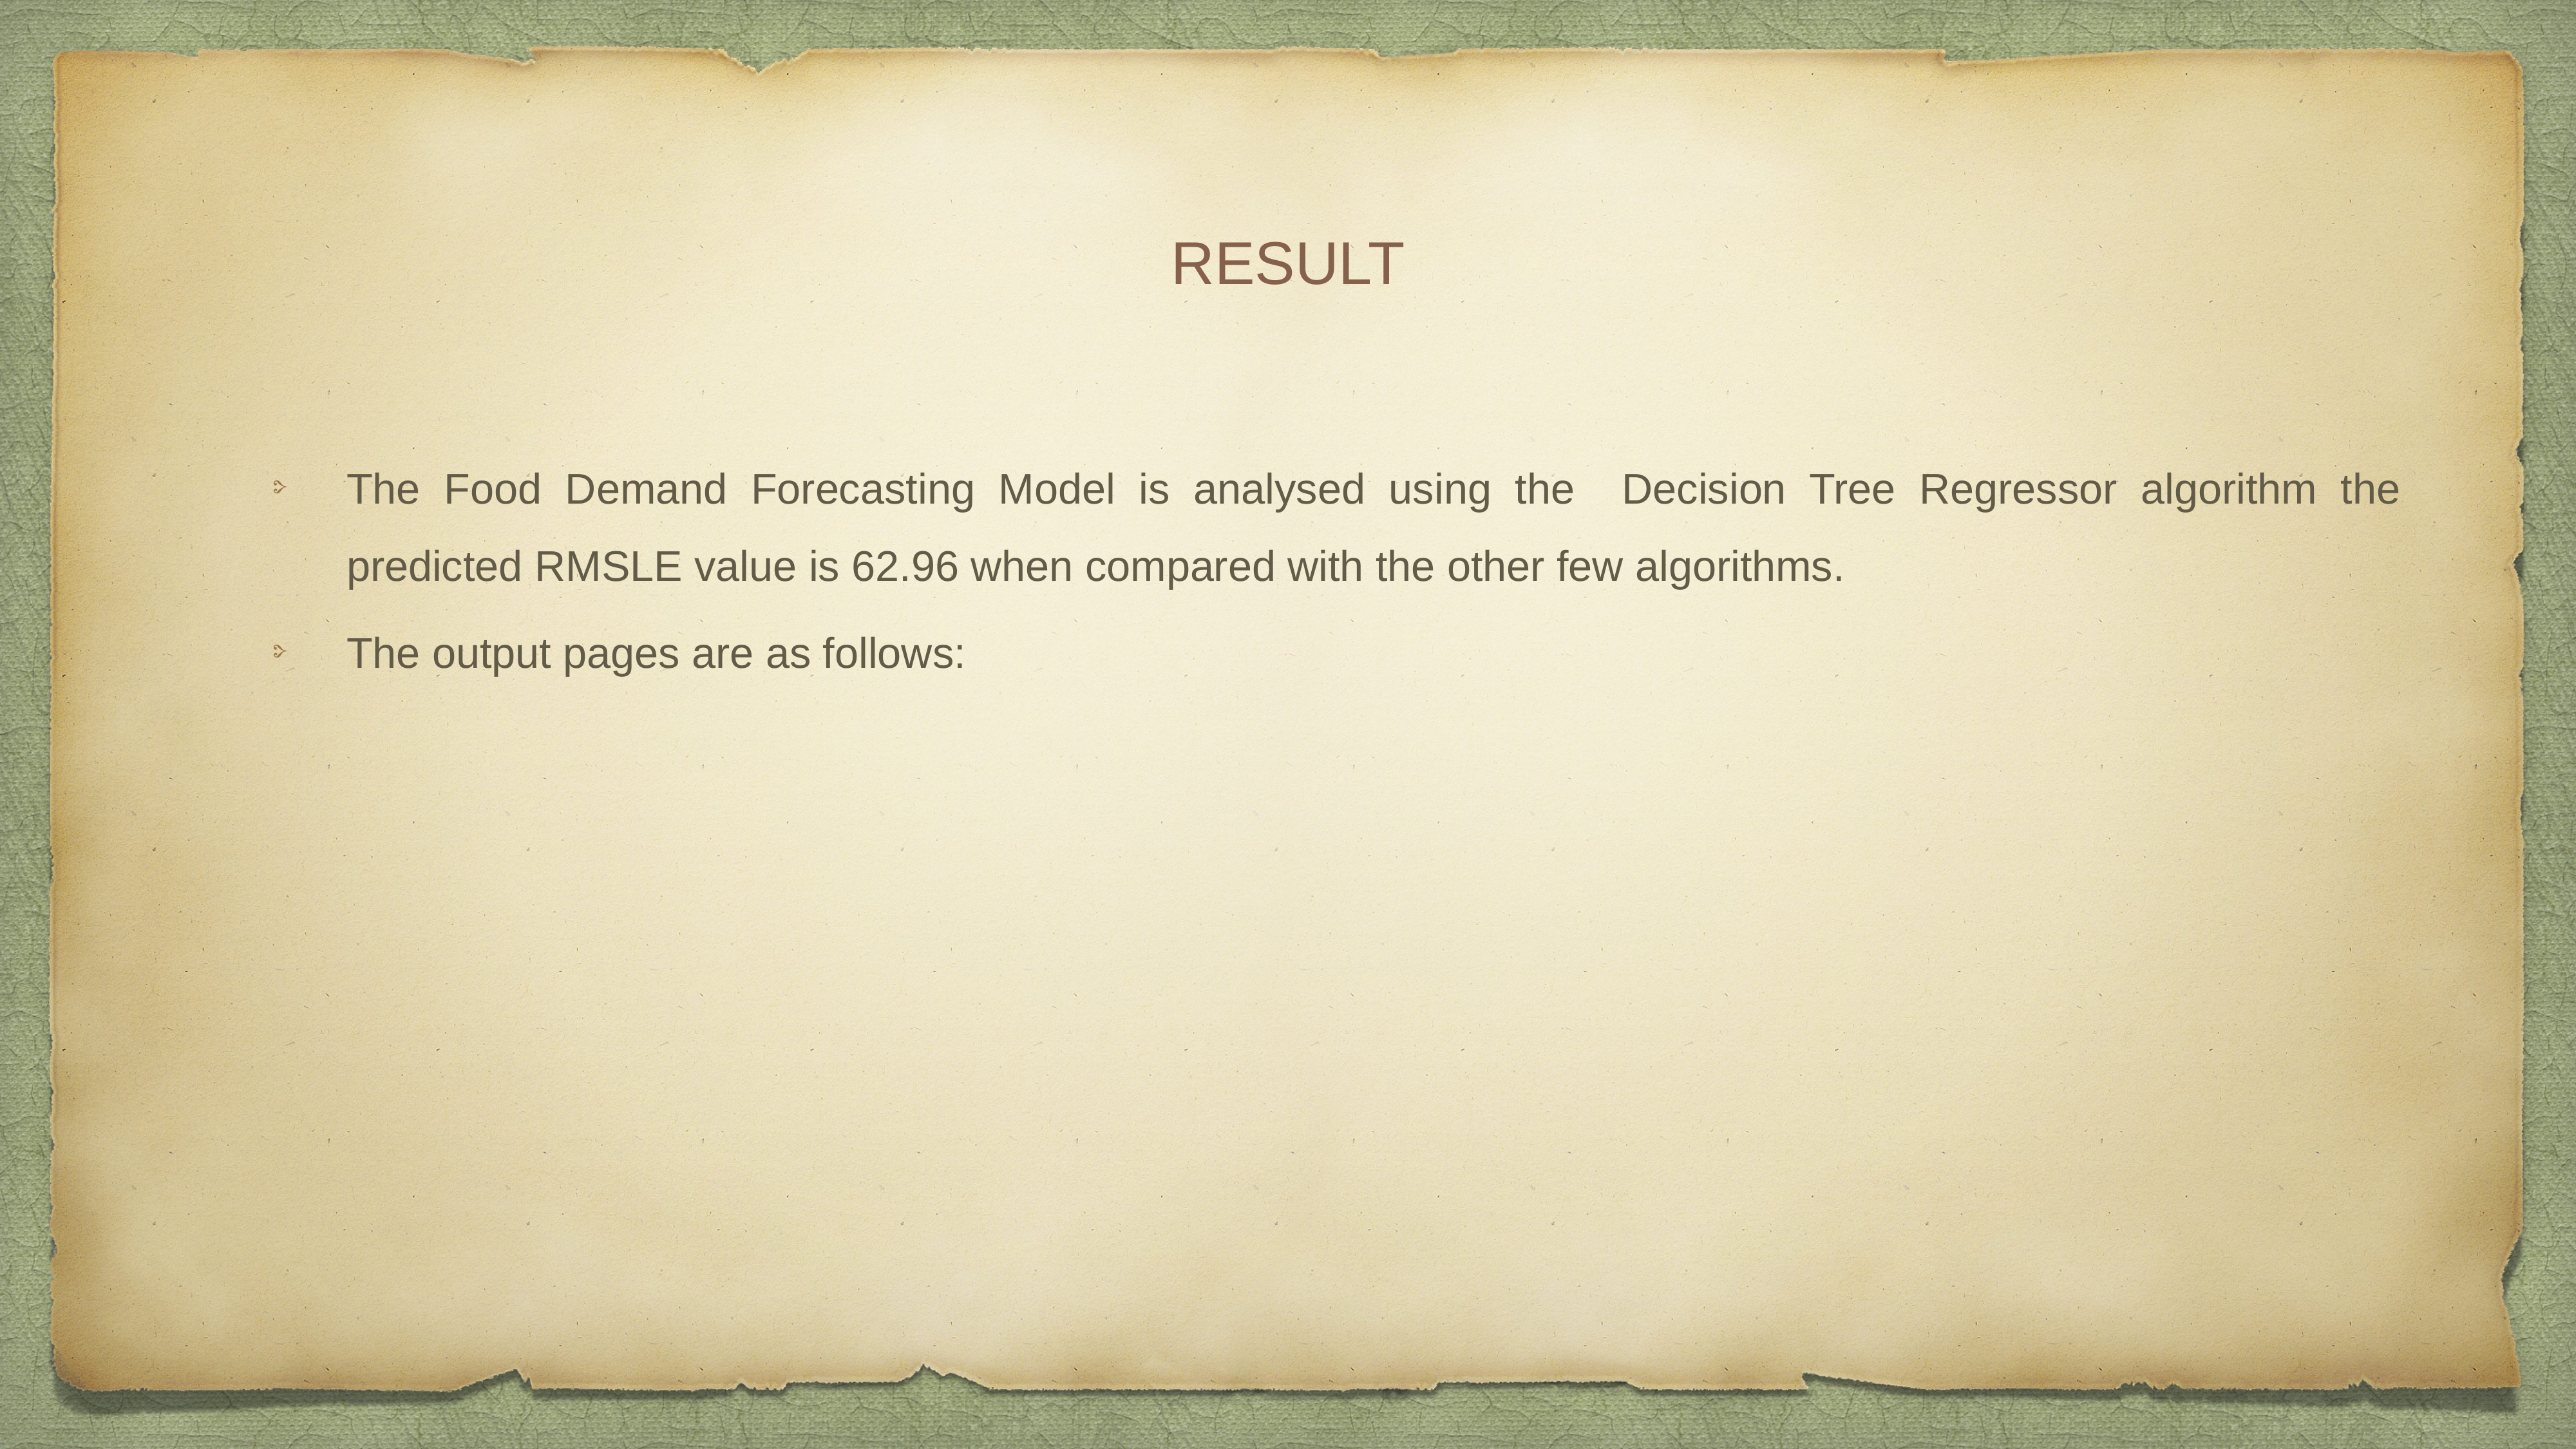

# RESULT
The Food Demand Forecasting Model is analysed using the  Decision Tree Regressor algorithm the predicted RMSLE value is 62.96 when compared with the other few algorithms.
The output pages are as follows: